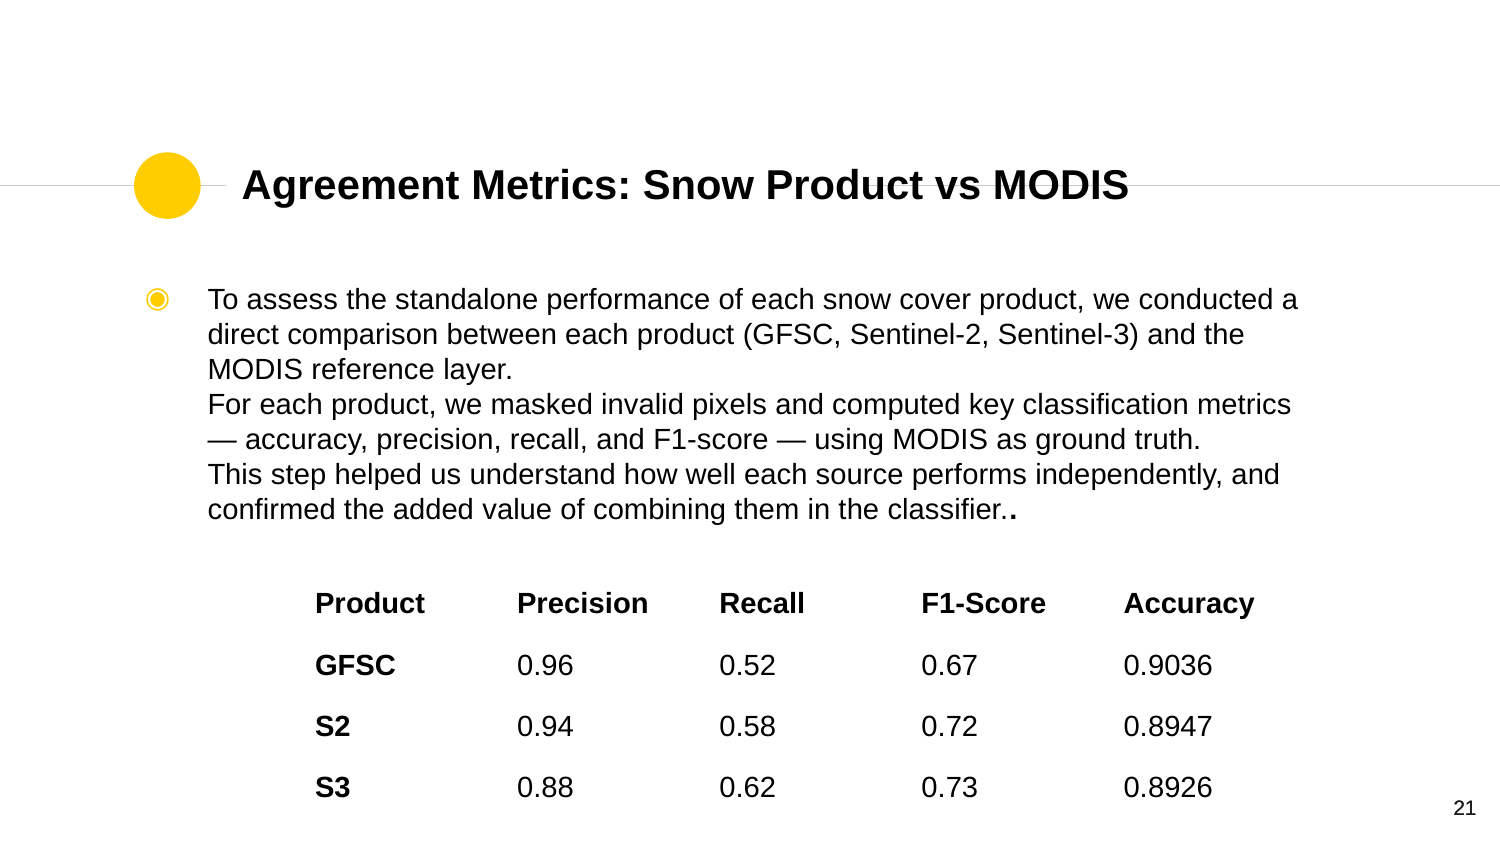

# Agreement Metrics: Snow Product vs MODIS
To assess the standalone performance of each snow cover product, we conducted a direct comparison between each product (GFSC, Sentinel-2, Sentinel-3) and the MODIS reference layer.
For each product, we masked invalid pixels and computed key classification metrics — accuracy, precision, recall, and F1-score — using MODIS as ground truth.
This step helped us understand how well each source performs independently, and confirmed the added value of combining them in the classifier..

| Product | Precision | Recall | F1-Score | Accuracy |
| --- | --- | --- | --- | --- |
| GFSC | 0.96 | 0.52 | 0.67 | 0.9036 |
| S2 | 0.94 | 0.58 | 0.72 | 0.8947 |
| S3 | 0.88 | 0.62 | 0.73 | 0.8926 |
21
21